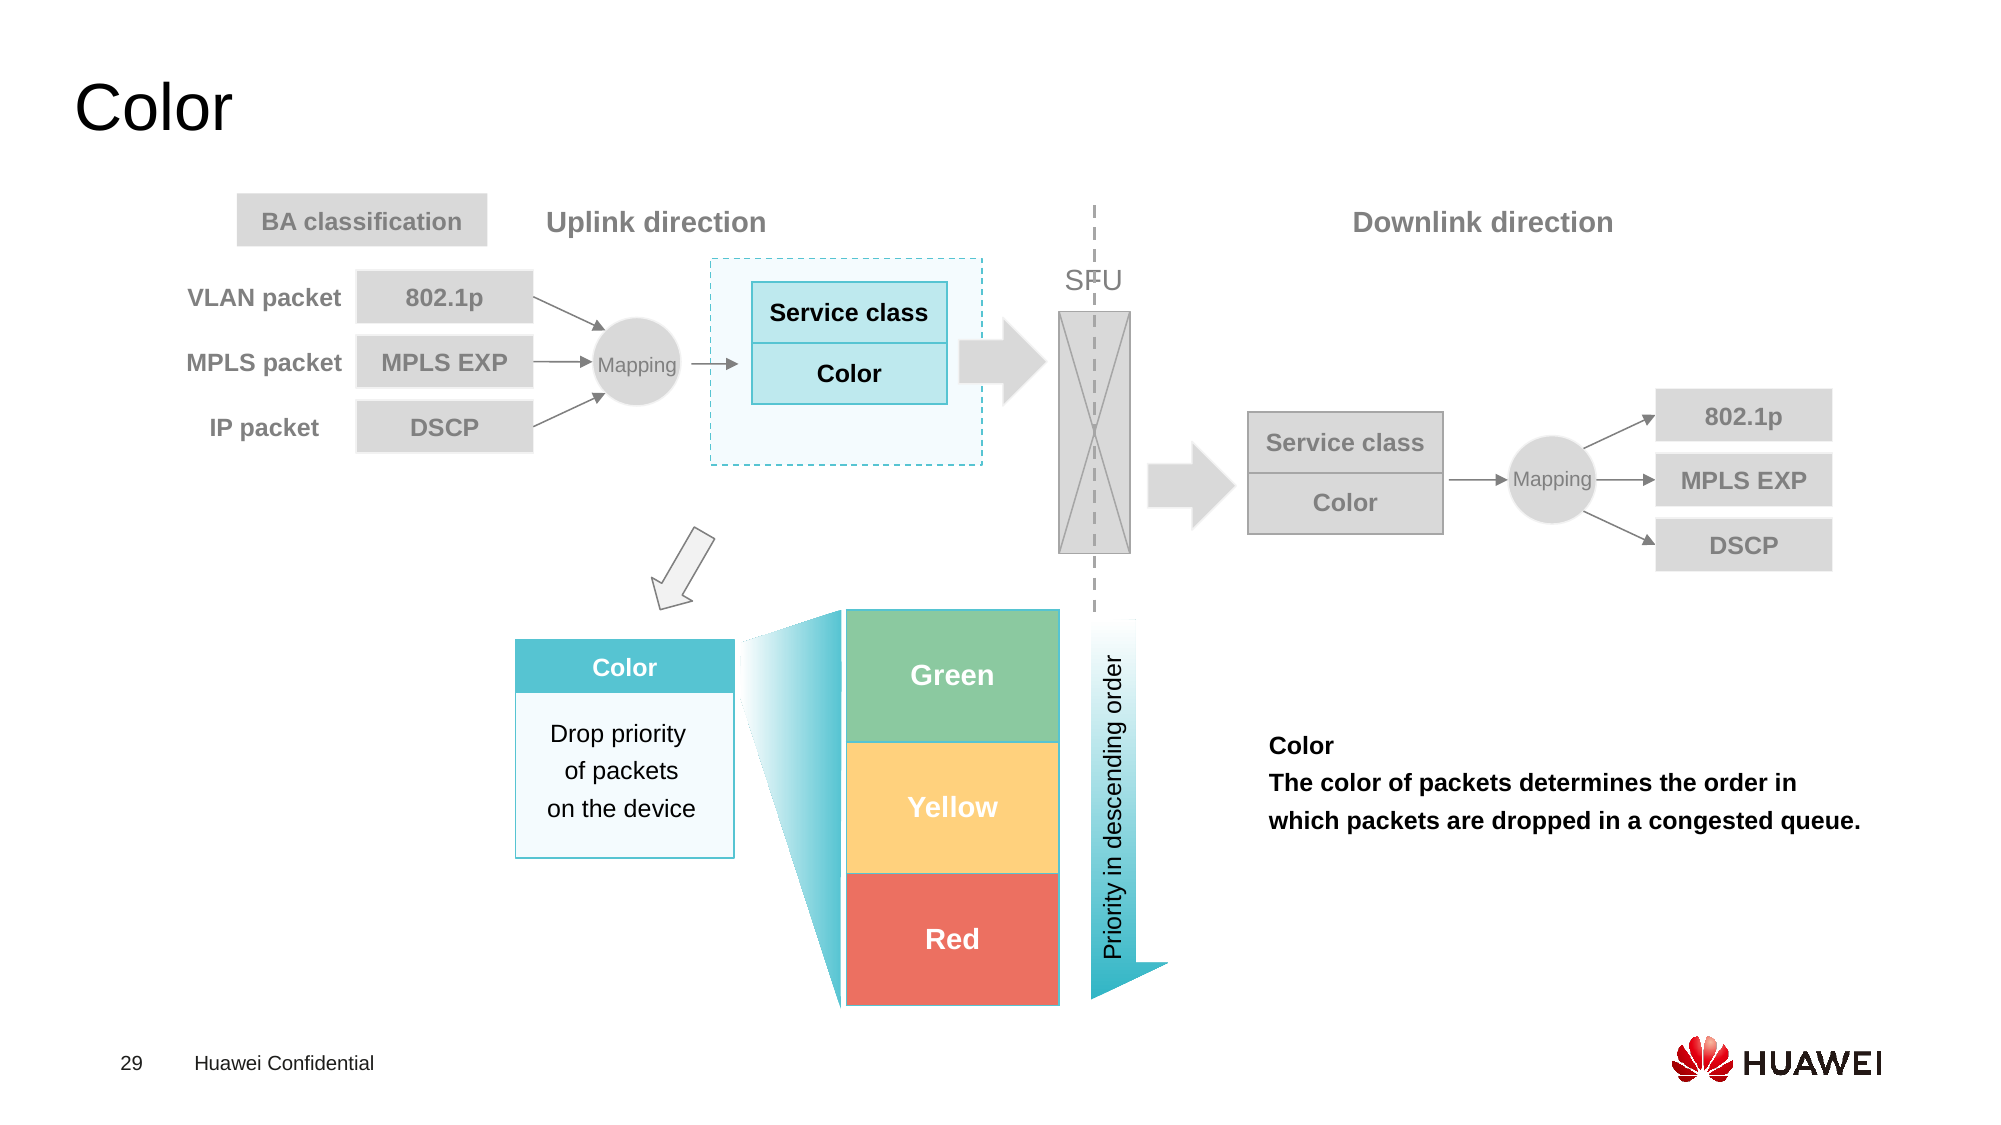

# Color
BA classification
Uplink direction
Downlink direction
SFU

VLAN packet
802.1p
| Service class |
| --- |
| Color |

MPLS packet
MPLS EXP
Mapping
802.1p
IP packet
DSCP
| Service class |
| --- |
| Color |

MPLS EXP
Mapping
DSCP

| Green |
| --- |
| Yellow |
| Red |

Priority in descending order
Color
Color
The color of packets determines the order in which packets are dropped in a congested queue.

Drop priority
of packets
on the device